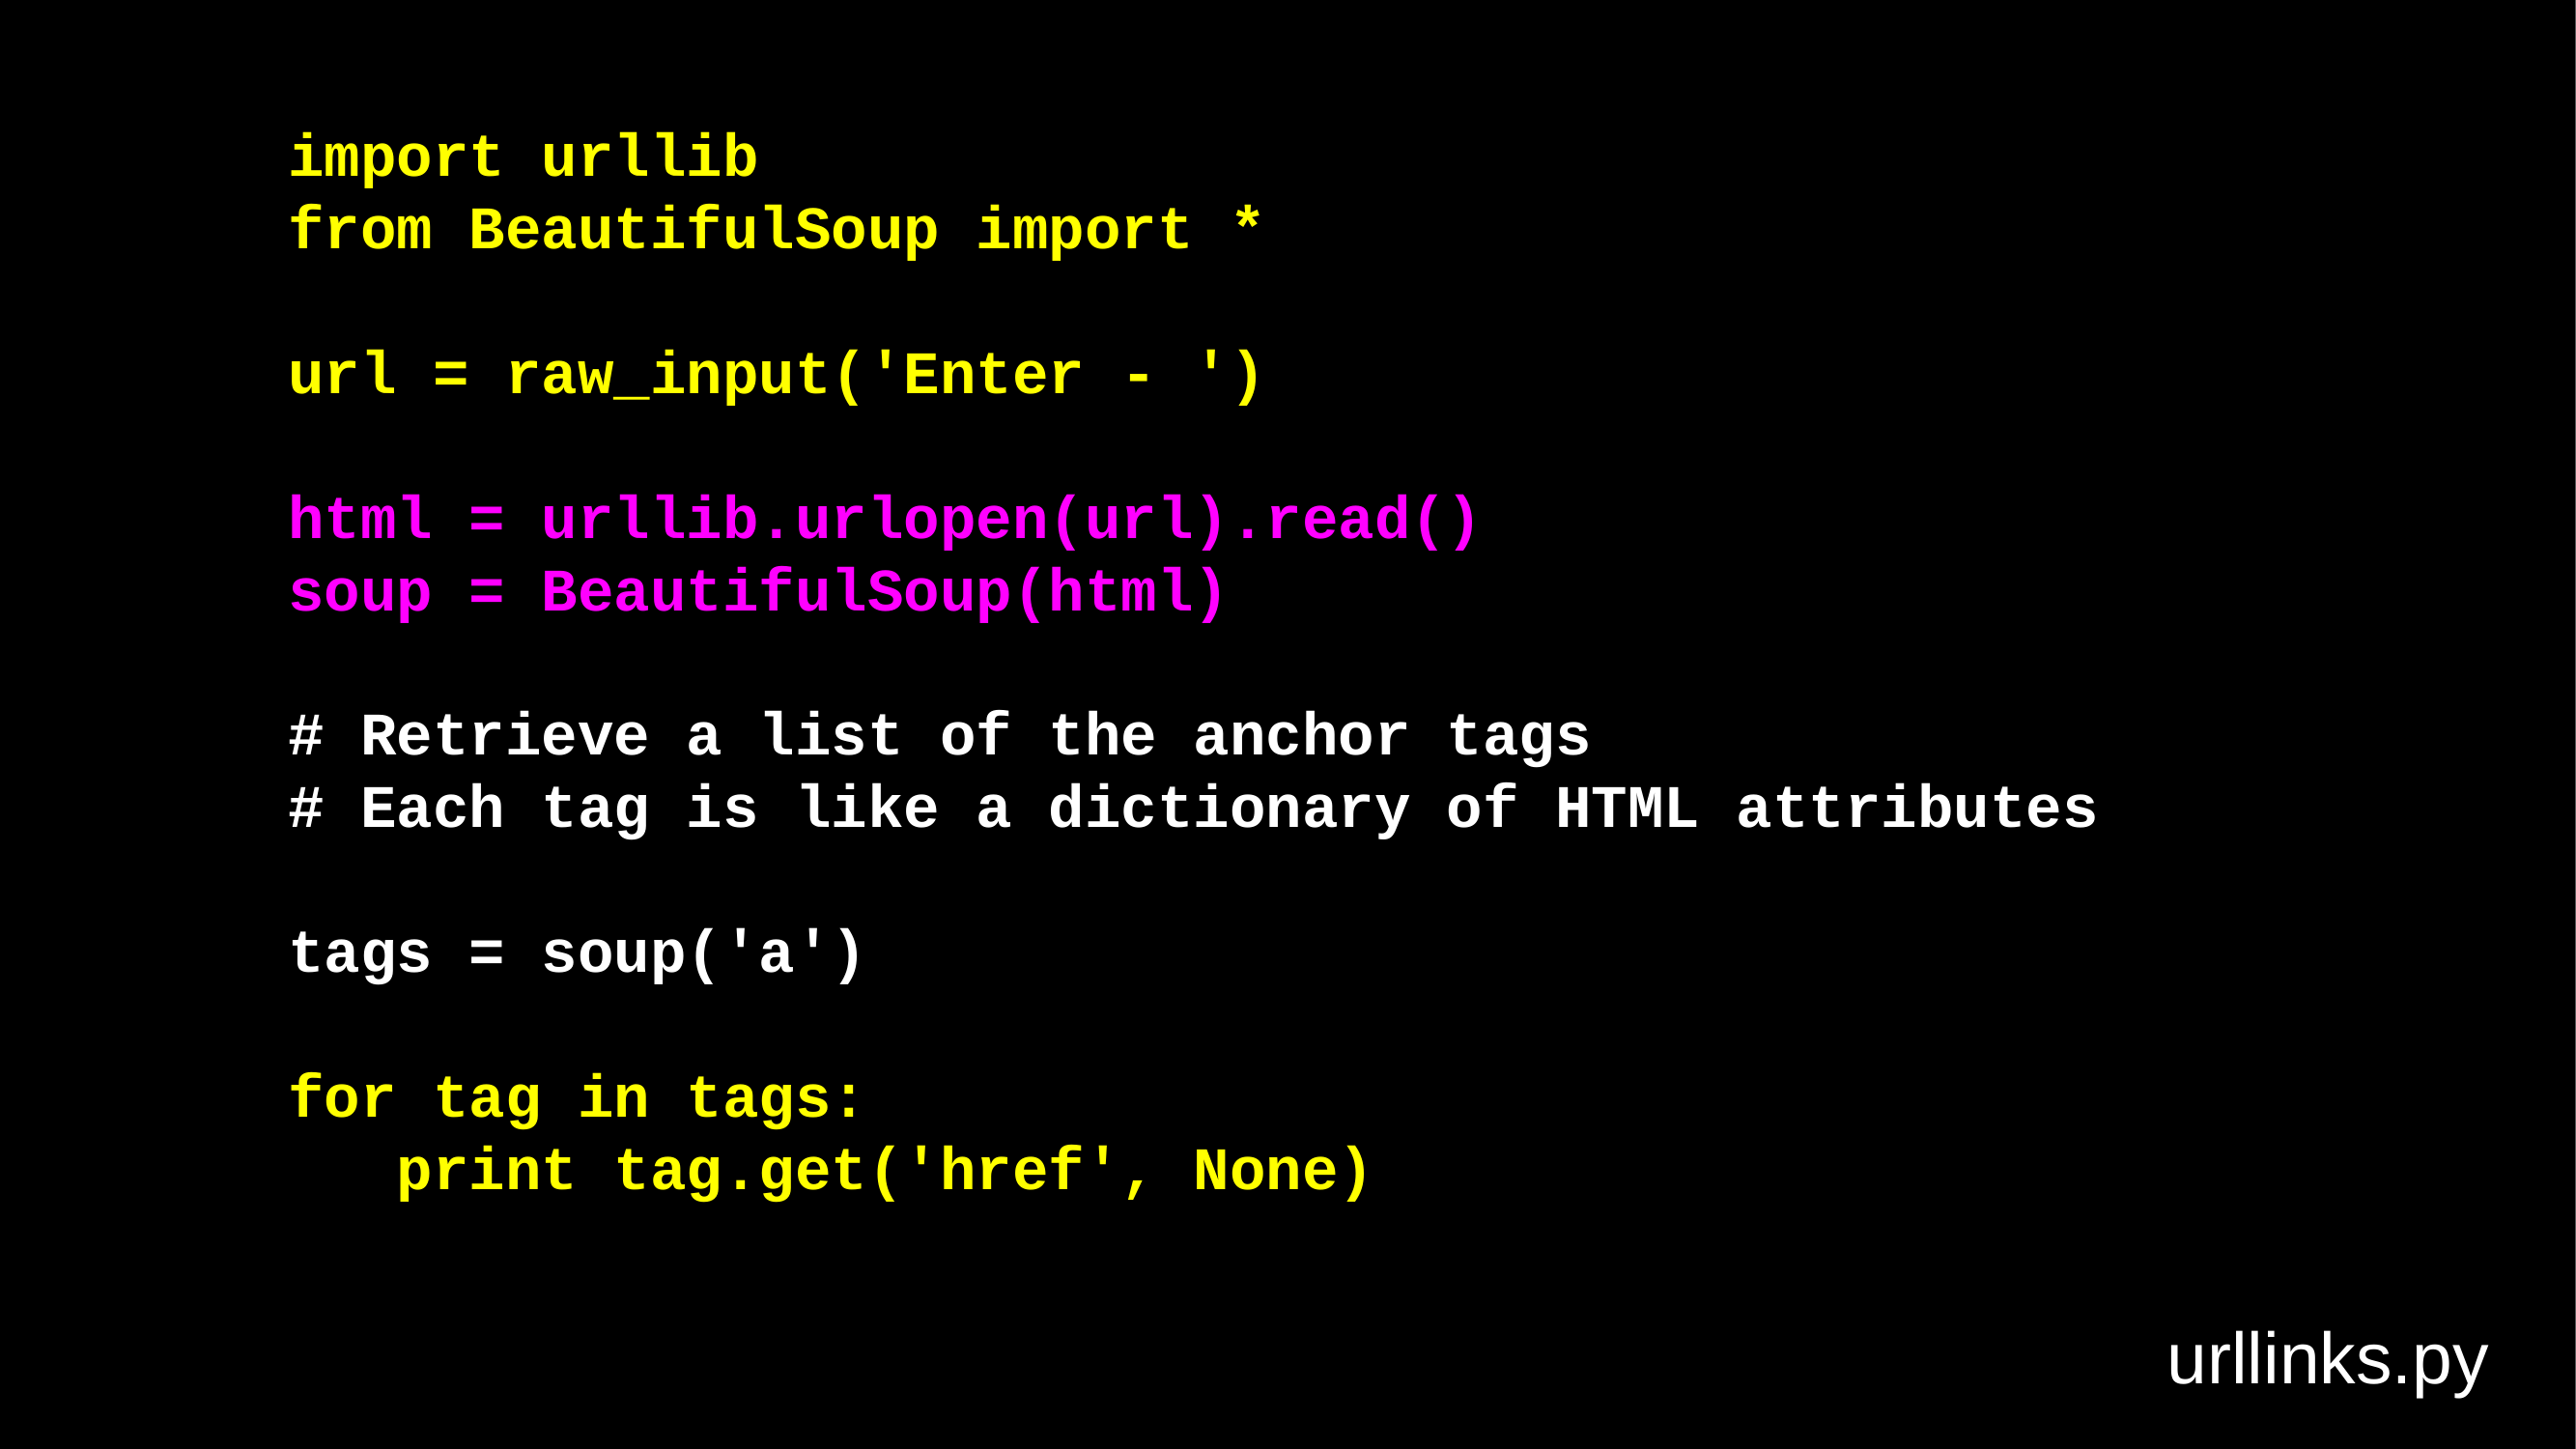

import urllib
from BeautifulSoup import *

url = raw_input('Enter - ')

html = urllib.urlopen(url).read()
soup = BeautifulSoup(html)

# Retrieve a list of the anchor tags
# Each tag is like a dictionary of HTML attributes

tags = soup('a')

for tag in tags:
   print tag.get('href', None)
urllinks.py